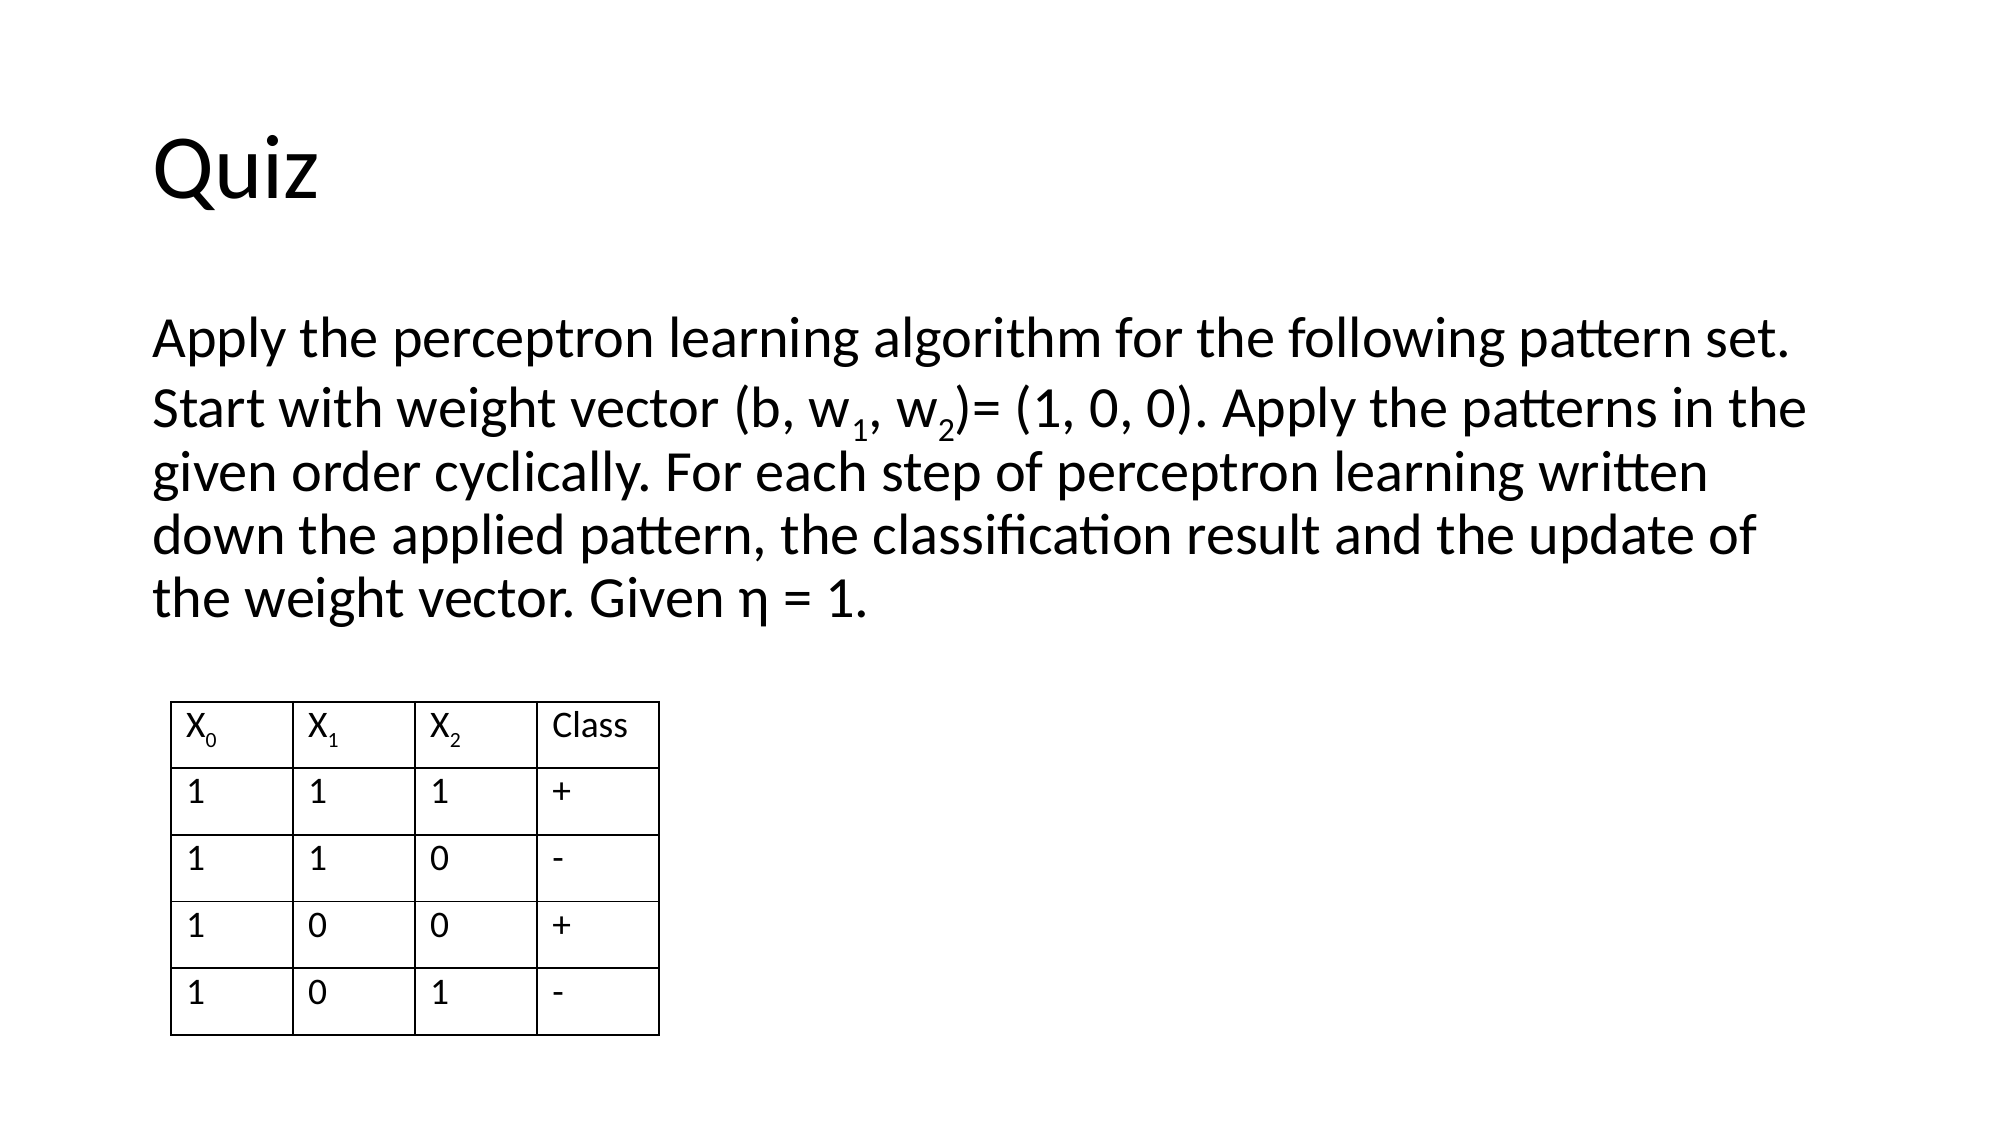

# Quiz
Apply the perceptron learning algorithm for the following pattern set. Start with weight vector (b, w1, w2)= (1, 0, 0). Apply the patterns in the given order cyclically. For each step of perceptron learning written down the applied pattern, the classification result and the update of the weight vector. Given η = 1.

| X0 | X1 | X2 | Class |
| --- | --- | --- | --- |
| 1 | 1 | 1 | + |
| 1 | 1 | 0 | - |
| 1 | 0 | 0 | + |
| 1 | 0 | 1 | - |